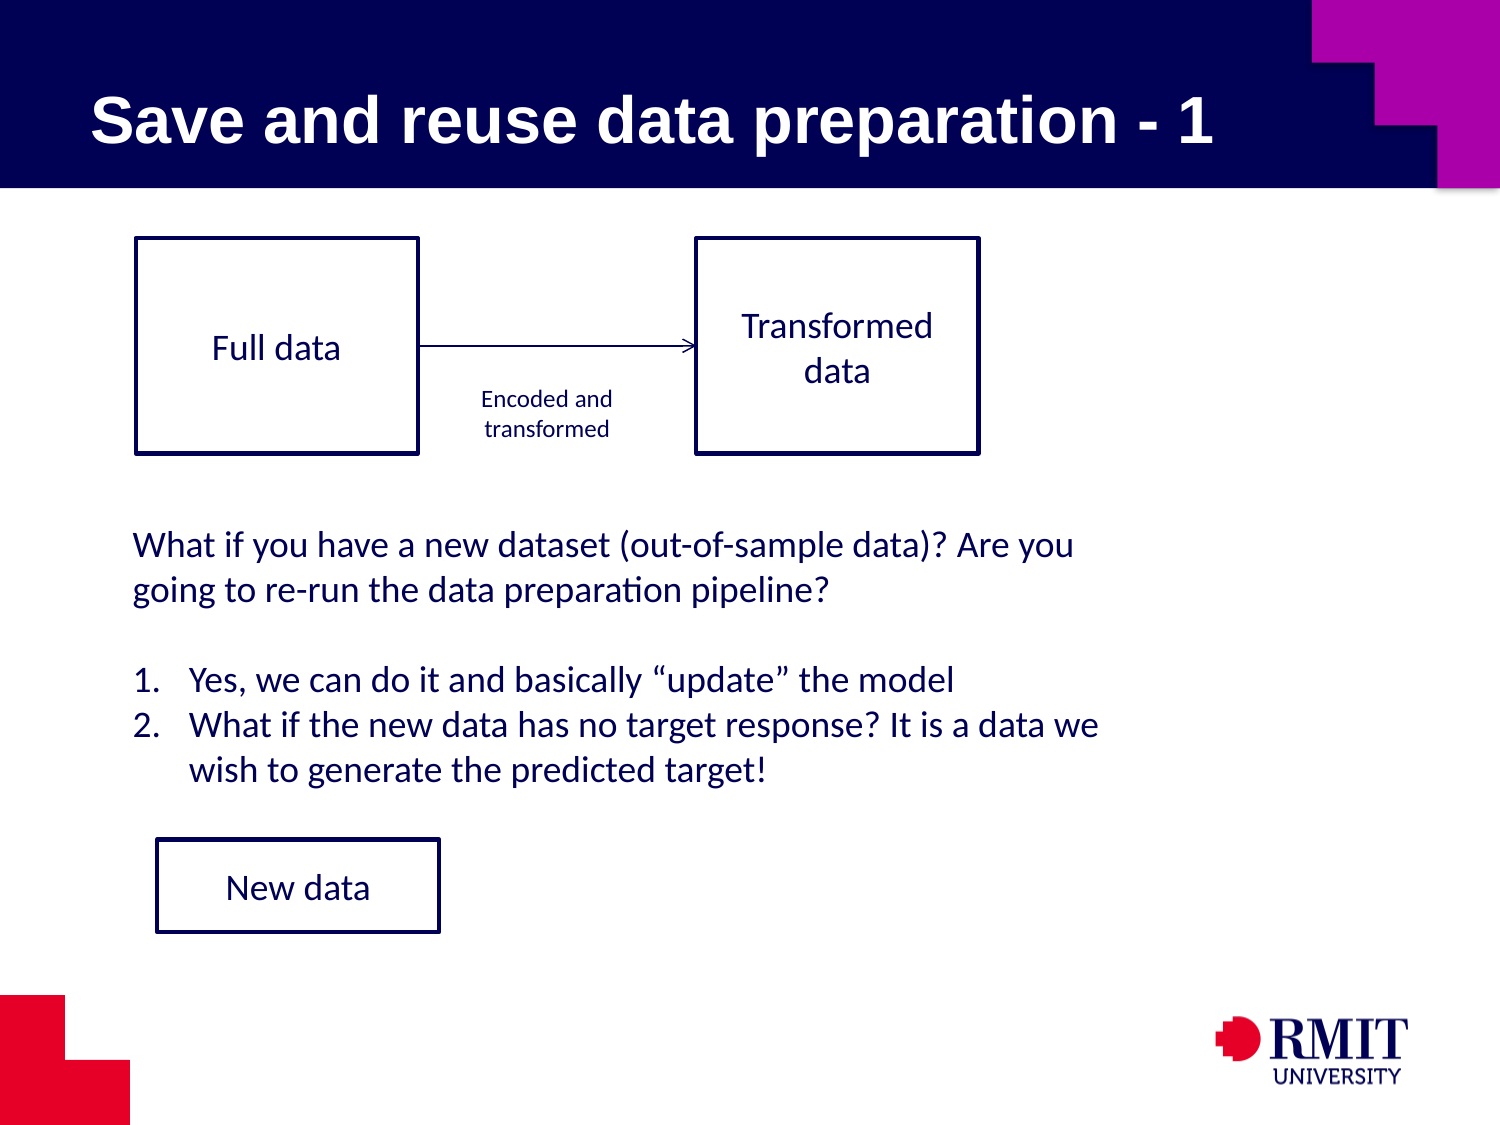

# Save and reuse data preparation - 1
Full data
Transformed data
Encoded and transformed
What if you have a new dataset (out-of-sample data)? Are you going to re-run the data preparation pipeline?

Yes, we can do it and basically “update” the model
What if the new data has no target response? It is a data we wish to generate the predicted target!
New data